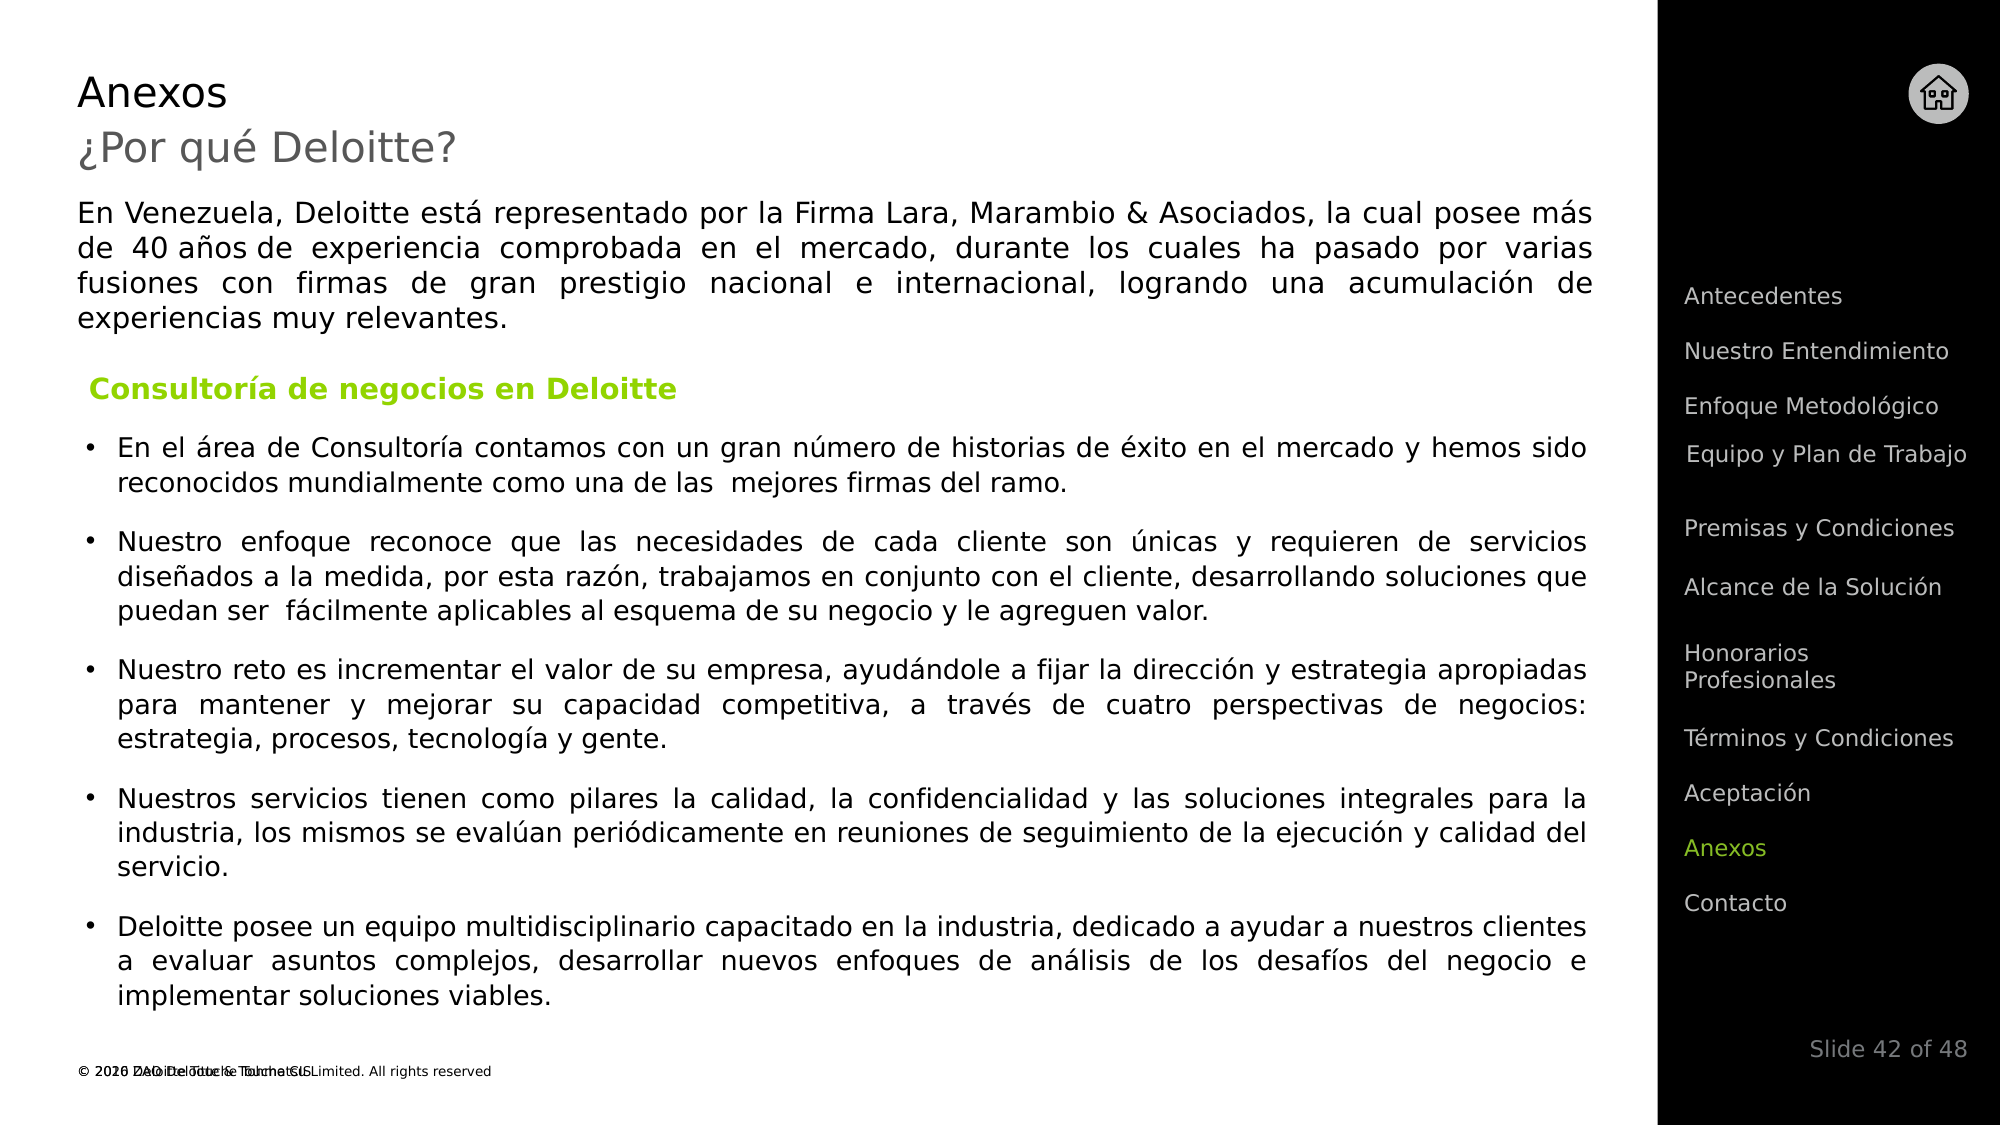

# Anexos
¿Por qué Deloitte?
En Venezuela, Deloitte está representado por la Firma Lara, Marambio & Asociados, la cual posee más de 40 años de experiencia comprobada en el mercado, durante los cuales ha pasado por varias fusiones con firmas de gran prestigio nacional e internacional, logrando una acumulación de experiencias muy relevantes.
Antecedentes
Nuestro Entendimiento
Consultoría de negocios en Deloitte
Enfoque Metodológico
En el área de Consultoría contamos con un gran número de historias de éxito en el mercado y hemos sido reconocidos mundialmente como una de las  mejores firmas del ramo.
Nuestro enfoque reconoce que las necesidades de cada cliente son únicas y requieren de servicios diseñados a la medida, por esta razón, trabajamos en conjunto con el cliente, desarrollando soluciones que puedan ser  fácilmente aplicables al esquema de su negocio y le agreguen valor.
Nuestro reto es incrementar el valor de su empresa, ayudándole a fijar la dirección y estrategia apropiadas para mantener y mejorar su capacidad competitiva, a través de cuatro perspectivas de negocios: estrategia, procesos, tecnología y gente.
Nuestros servicios tienen como pilares la calidad, la confidencialidad y las soluciones integrales para la industria, los mismos se evalúan periódicamente en reuniones de seguimiento de la ejecución y calidad del servicio.
Deloitte posee un equipo multidisciplinario capacitado en la industria, dedicado a ayudar a nuestros clientes a evaluar asuntos complejos, desarrollar nuevos enfoques de análisis de los desafíos del negocio e implementar soluciones viables.
Equipo y Plan de Trabajo
Premisas y Condiciones
Alcance de la Solución
Honorarios Profesionales
Términos y Condiciones
Aceptación
Anexos
Contacto